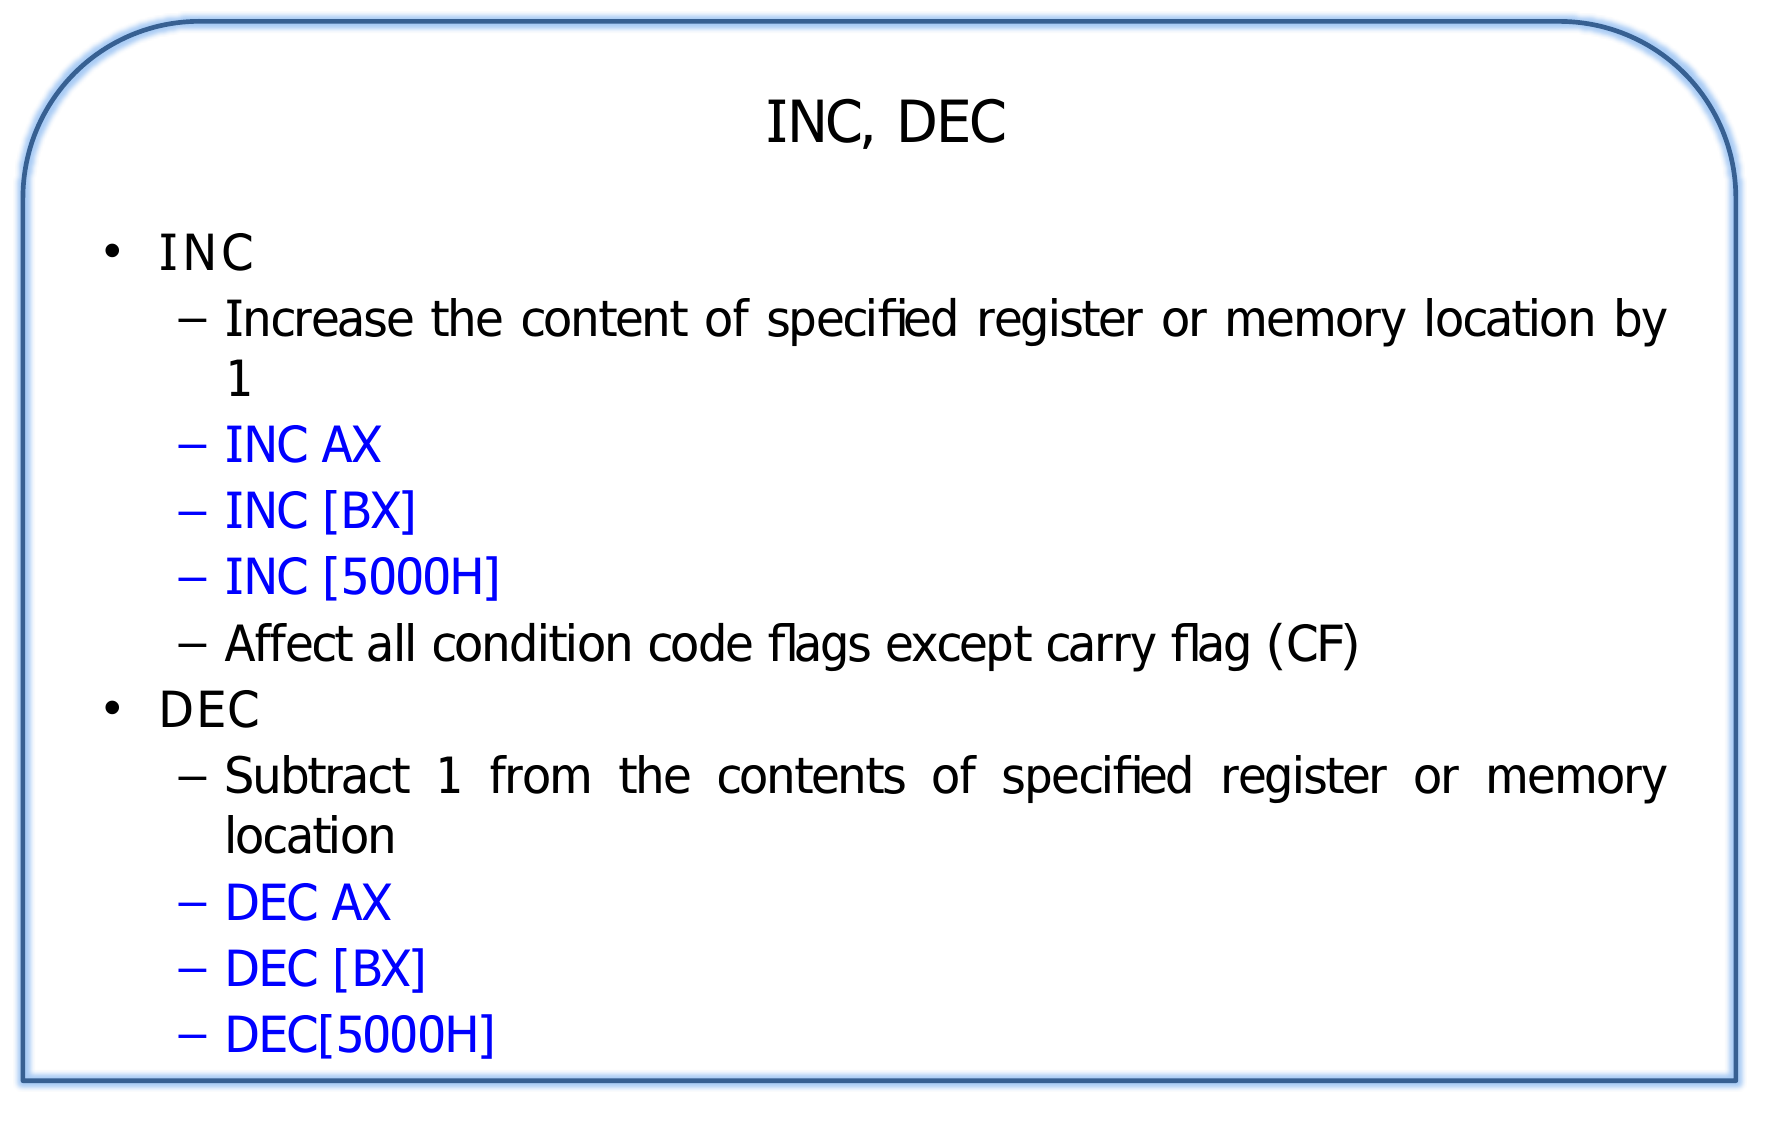

# INC, DEC
INC
Increase the content of specified register or memory location by 1
INC AX
INC [BX]
INC [5000H]
Affect all condition code flags except carry flag (CF)
DEC
Subtract 1 from the contents of specified register or memory location
DEC AX
DEC [BX]
DEC[5000H]